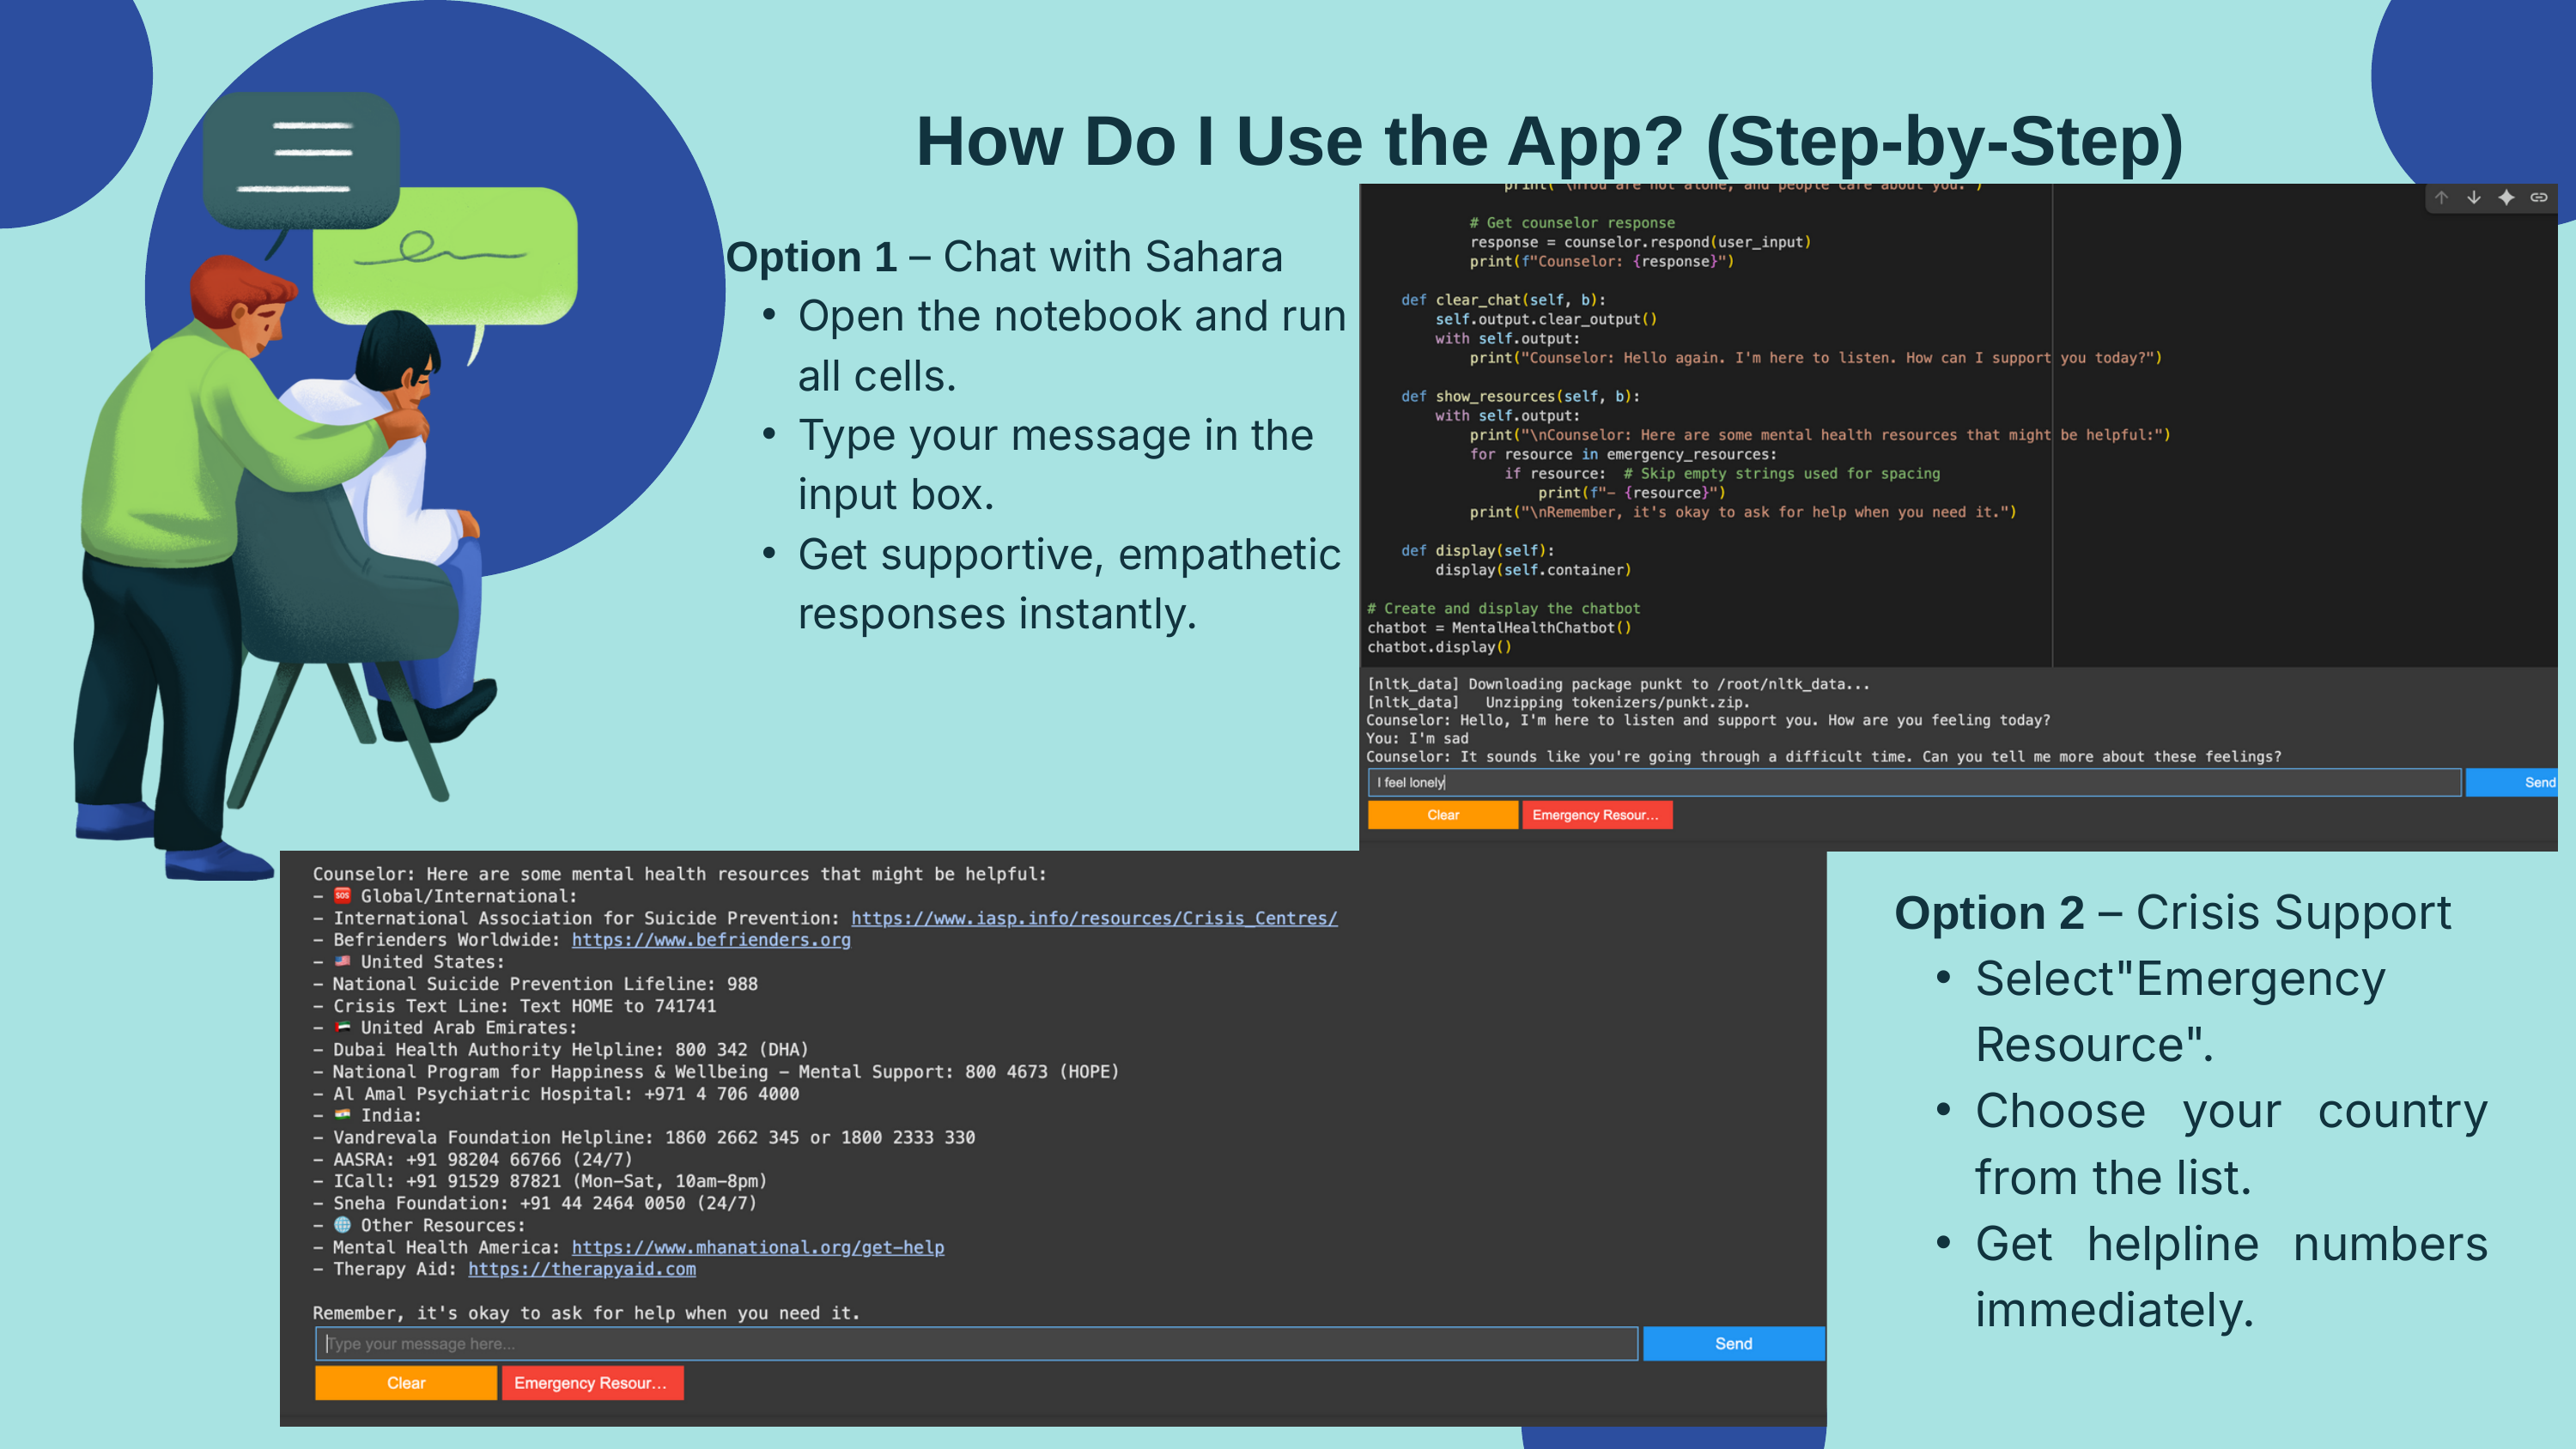

How Do I Use the App? (Step-by-Step)

Option 1 – Chat with Sahara
Open the notebook and run all cells.
Type your message in the input box.
Get supportive, empathetic responses instantly.

Option 2 – Crisis Support
Select"Emergency Resource".
Choose your country from the list.
Get helpline numbers immediately.